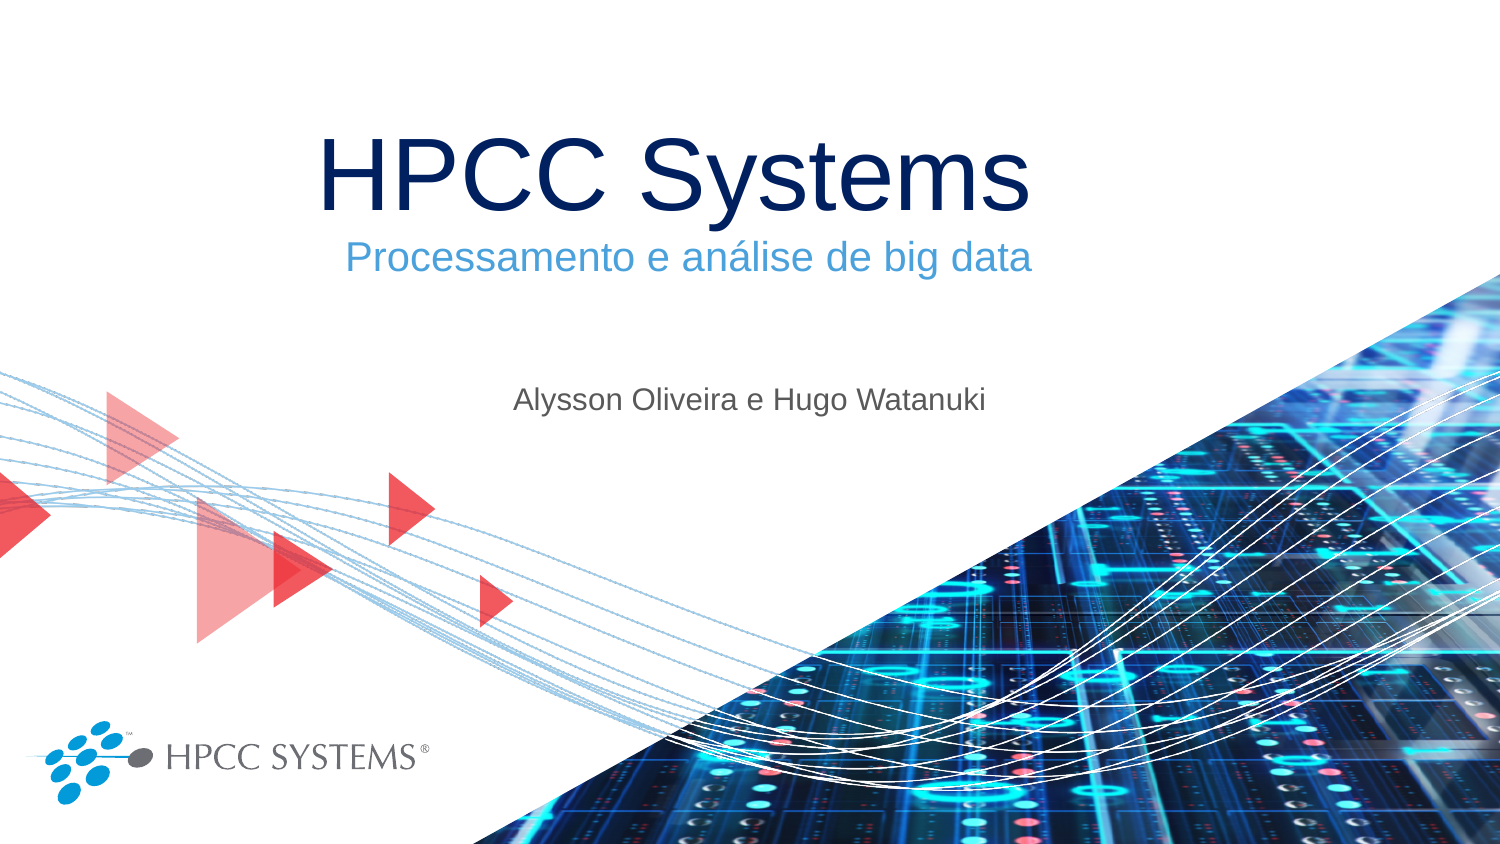

HPCC Systems
Processamento e análise de big data
Alysson Oliveira e Hugo Watanuki